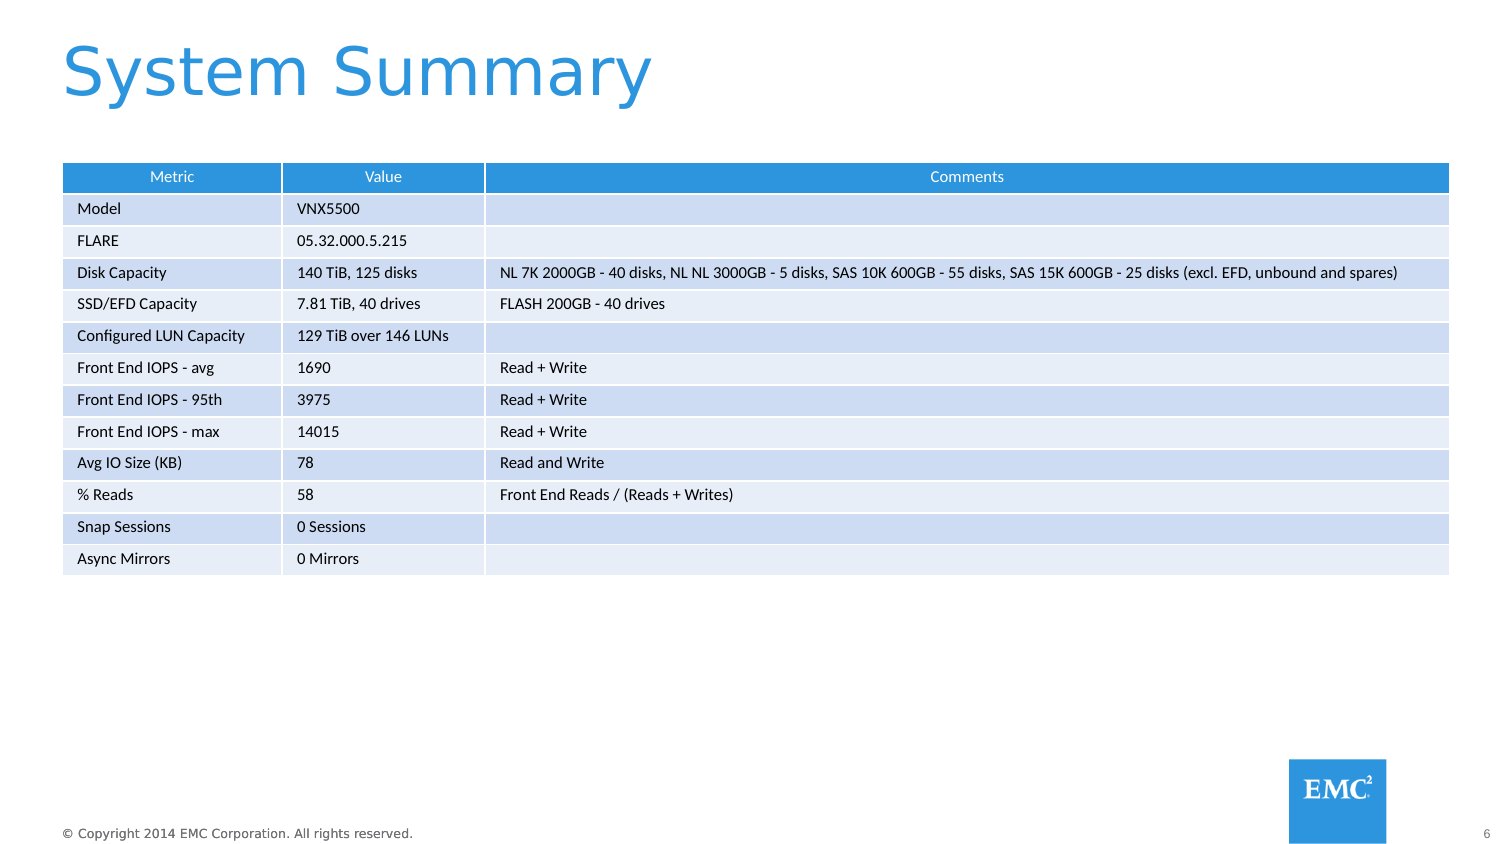

# System Summary
| Metric | Value | Comments |
| --- | --- | --- |
| Model | VNX5500 |  |
| FLARE | 05.32.000.5.215 |  |
| Disk Capacity | 140 TiB, 125 disks | NL 7K 2000GB - 40 disks, NL NL 3000GB - 5 disks, SAS 10K 600GB - 55 disks, SAS 15K 600GB - 25 disks (excl. EFD, unbound and spares) |
| SSD/EFD Capacity | 7.81 TiB, 40 drives | FLASH 200GB - 40 drives |
| Configured LUN Capacity | 129 TiB over 146 LUNs |  |
| Front End IOPS - avg | 1690 | Read + Write |
| Front End IOPS - 95th | 3975 | Read + Write |
| Front End IOPS - max | 14015 | Read + Write |
| Avg IO Size (KB) | 78 | Read and Write |
| % Reads | 58 | Front End Reads / (Reads + Writes) |
| Snap Sessions | 0 Sessions |  |
| Async Mirrors | 0 Mirrors |  |